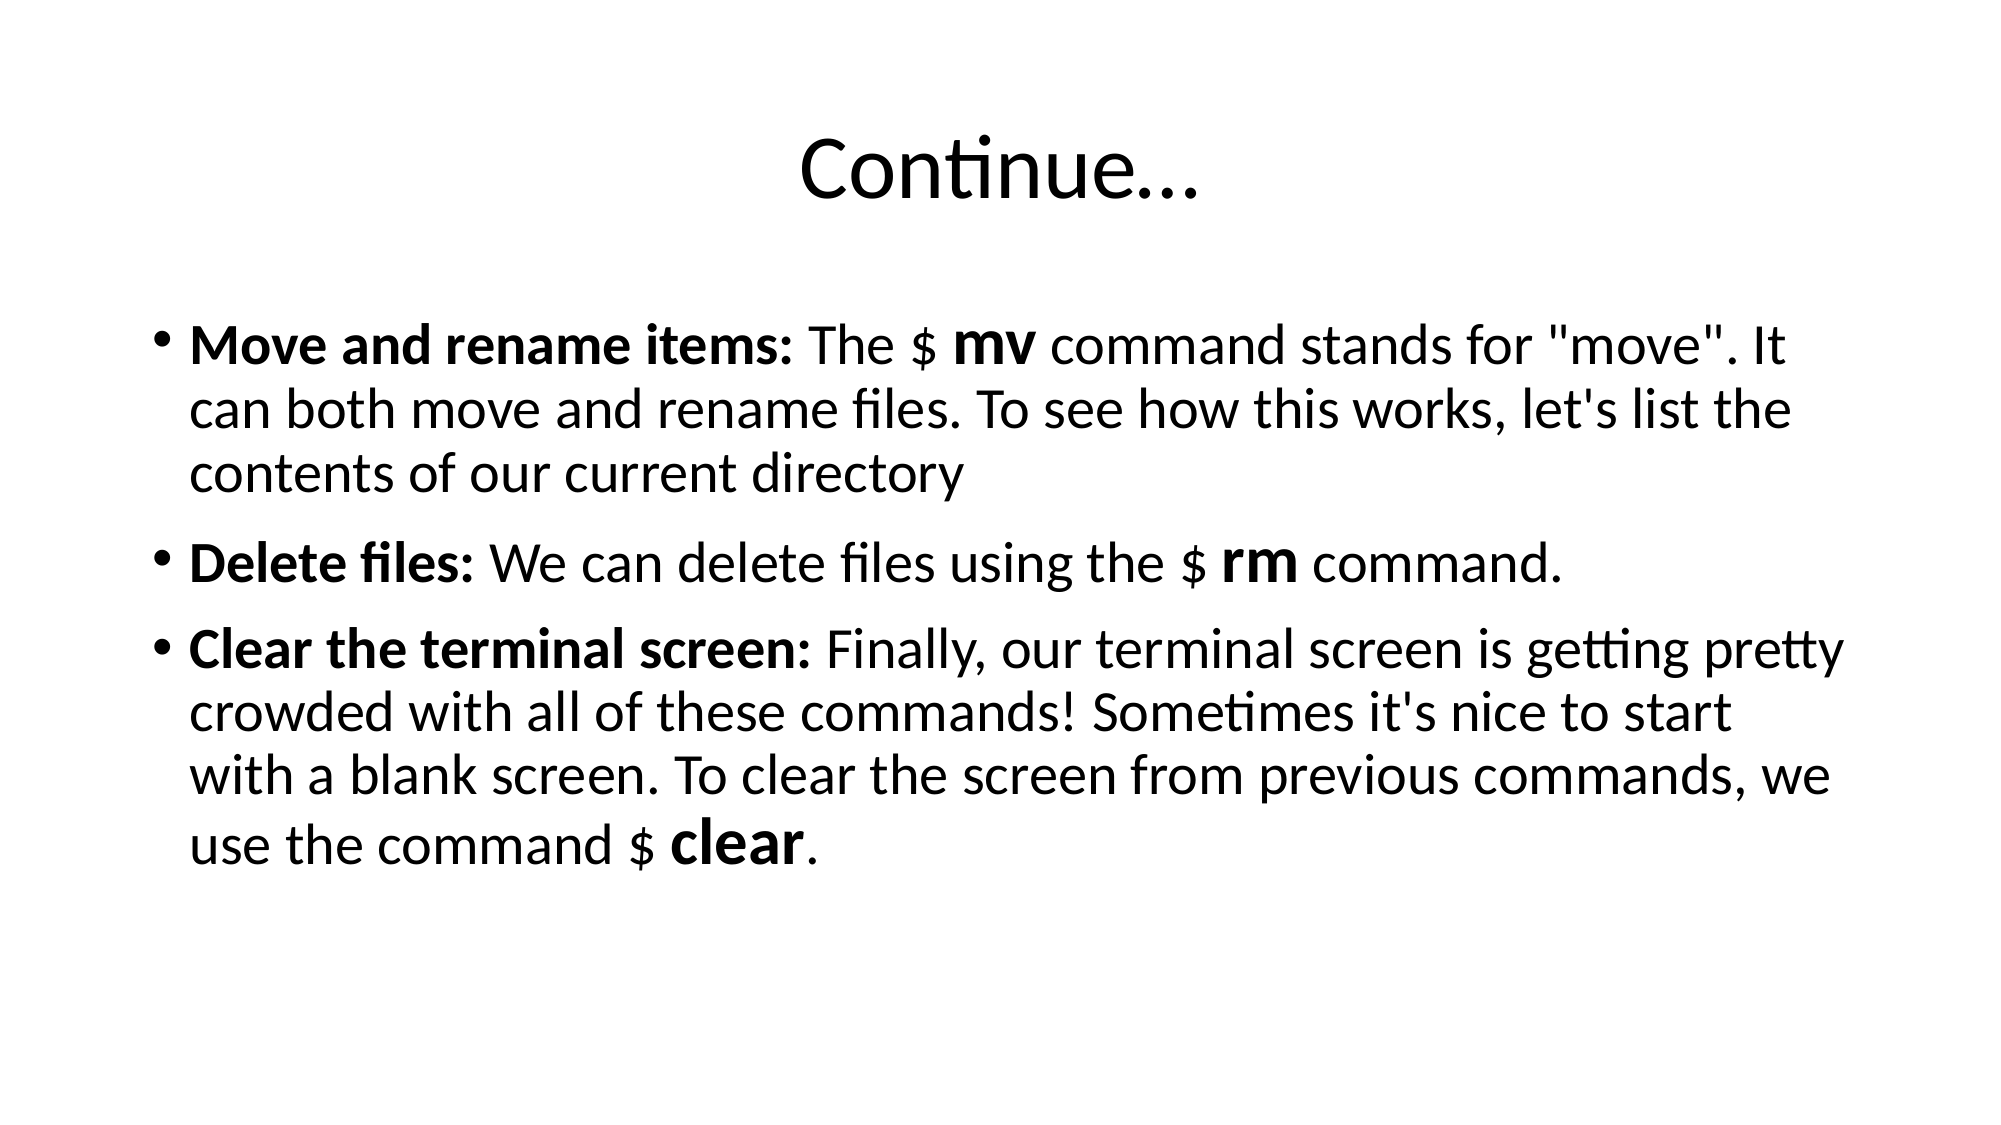

Continue…
Move and rename items: The $ mv command stands for "move". It can both move and rename files. To see how this works, let's list the contents of our current directory
Delete files: We can delete files using the $ rm command.
Clear the terminal screen: Finally, our terminal screen is getting pretty crowded with all of these commands! Sometimes it's nice to start with a blank screen. To clear the screen from previous commands, we use the command $ clear.